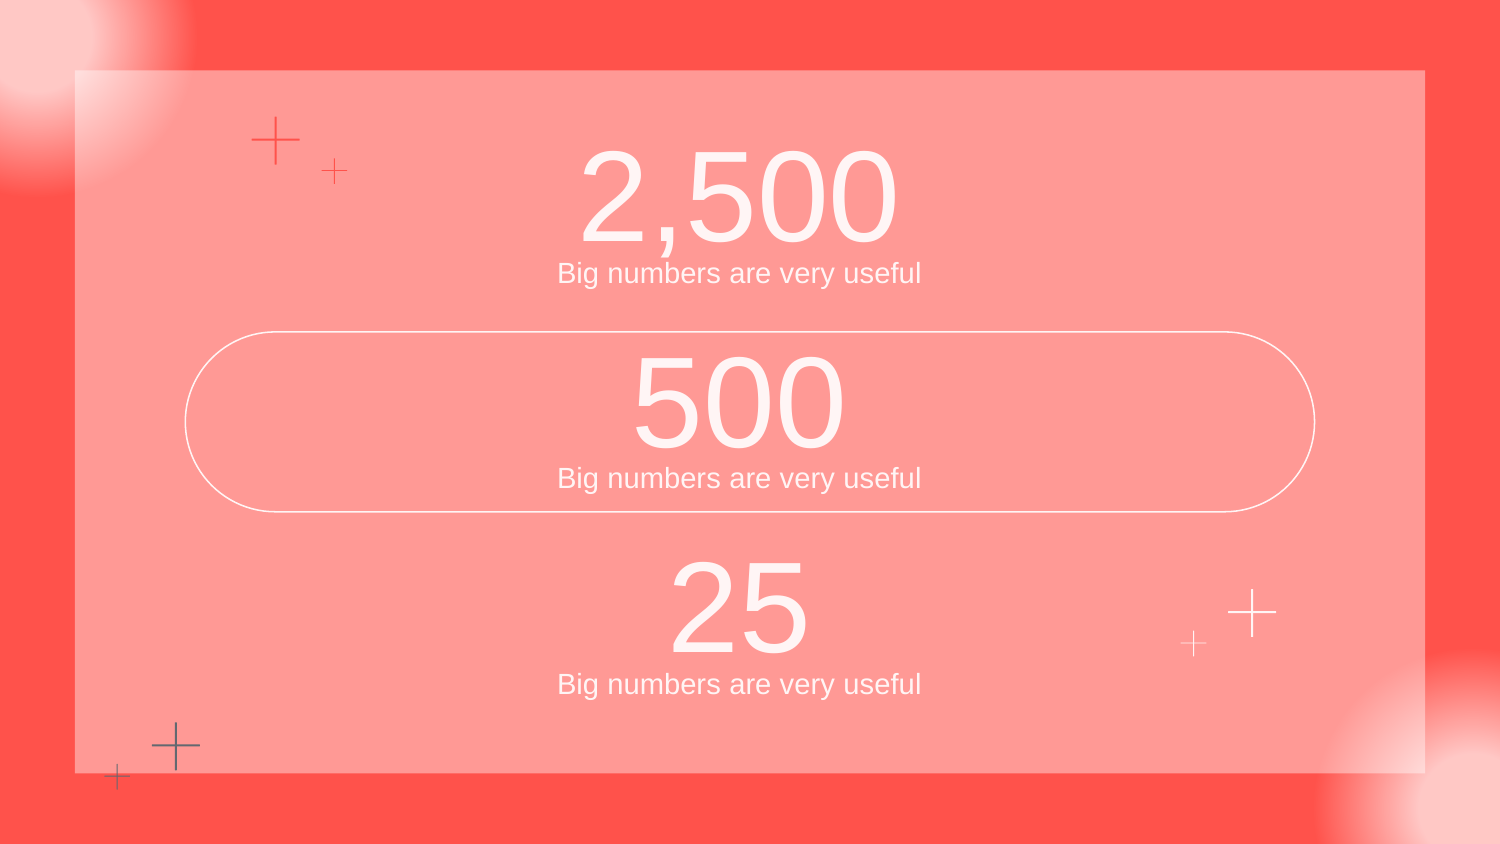

# 2,500

Big numbers are very useful

500
Big numbers are very useful
25

Big numbers are very useful